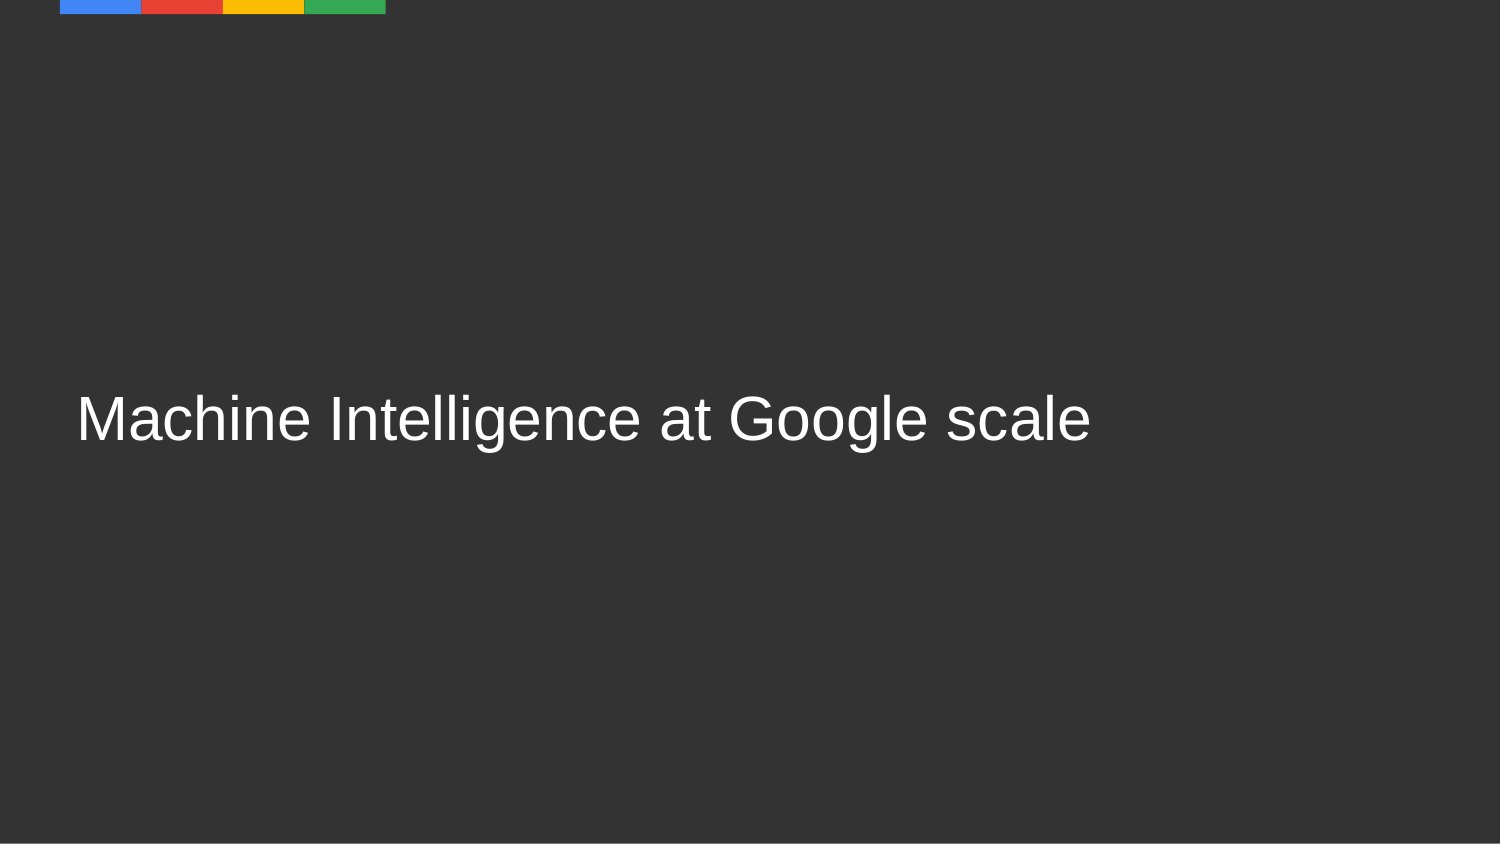

# Machine Intelligence at Google scale
Department of IT
22